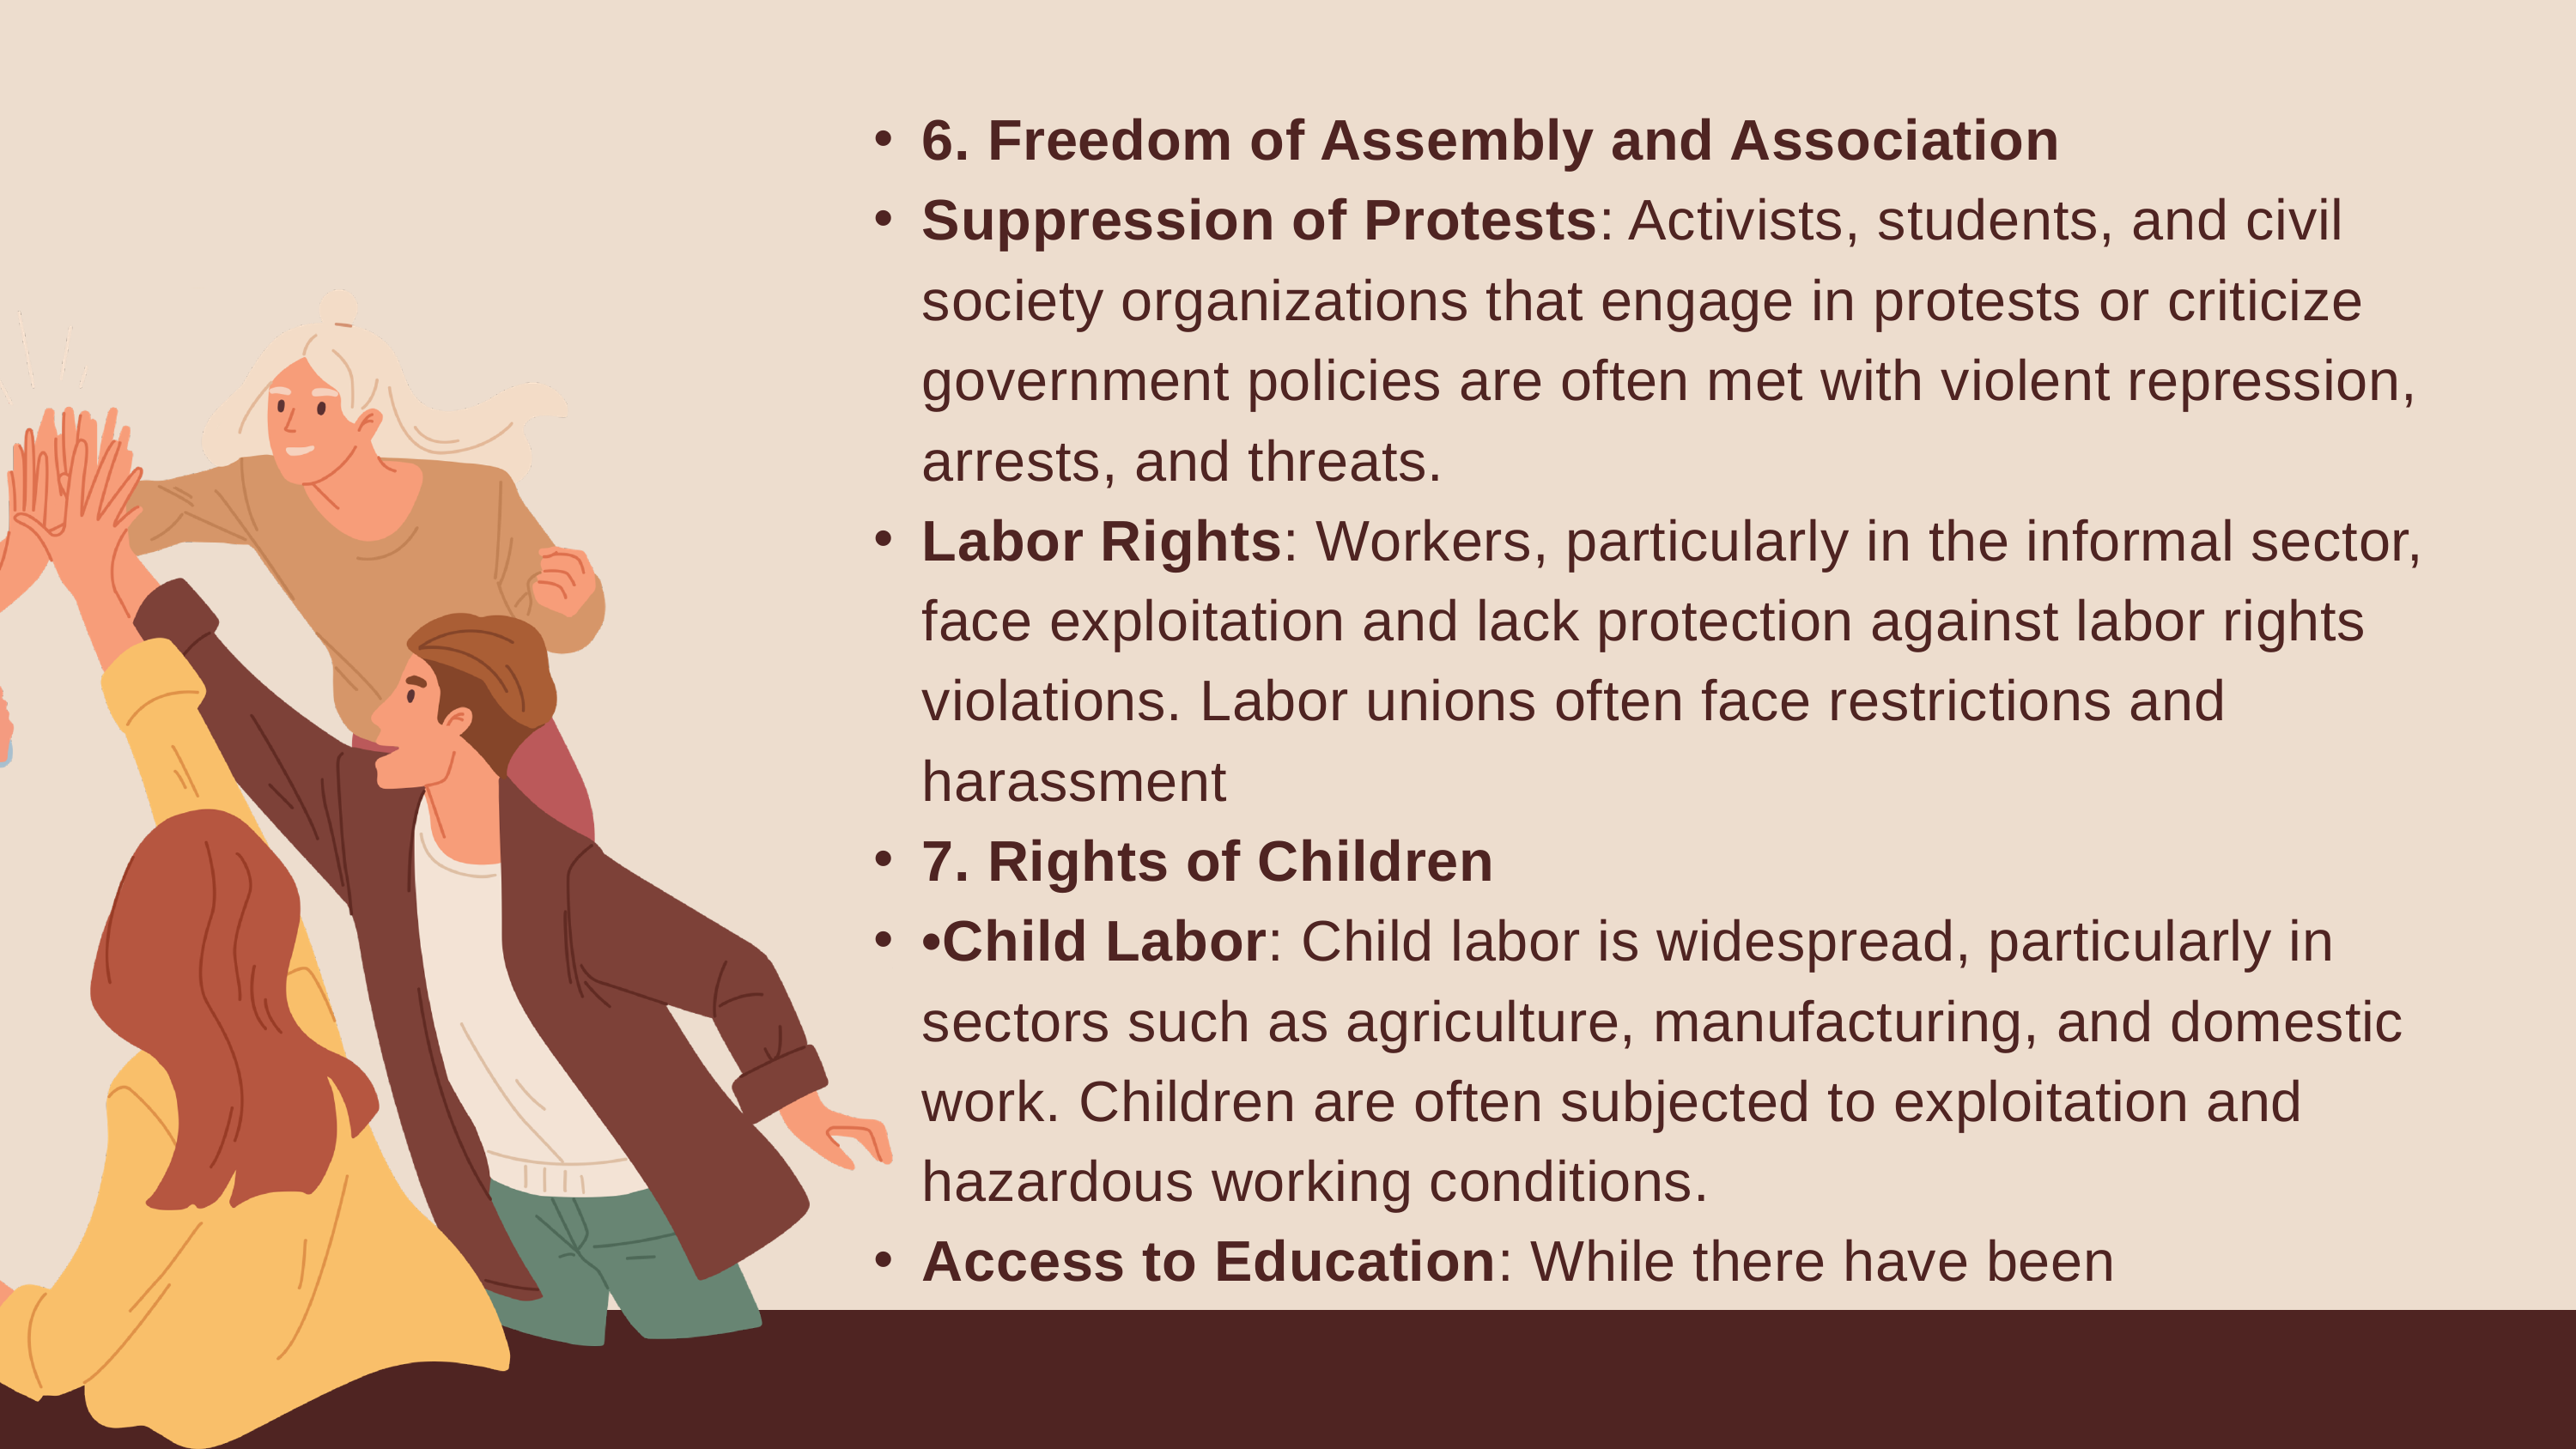

6. Freedom of Assembly and Association
Suppression of Protests: Activists, students, and civil society organizations that engage in protests or criticize government policies are often met with violent repression, arrests, and threats.
Labor Rights: Workers, particularly in the informal sector, face exploitation and lack protection against labor rights violations. Labor unions often face restrictions and harassment
7. Rights of Children
•Child Labor: Child labor is widespread, particularly in sectors such as agriculture, manufacturing, and domestic work. Children are often subjected to exploitation and hazardous working conditions.
Access to Education: While there have been improvements, significant barriers remain in terms of access to quality education, especially for girls and children in rural areas.